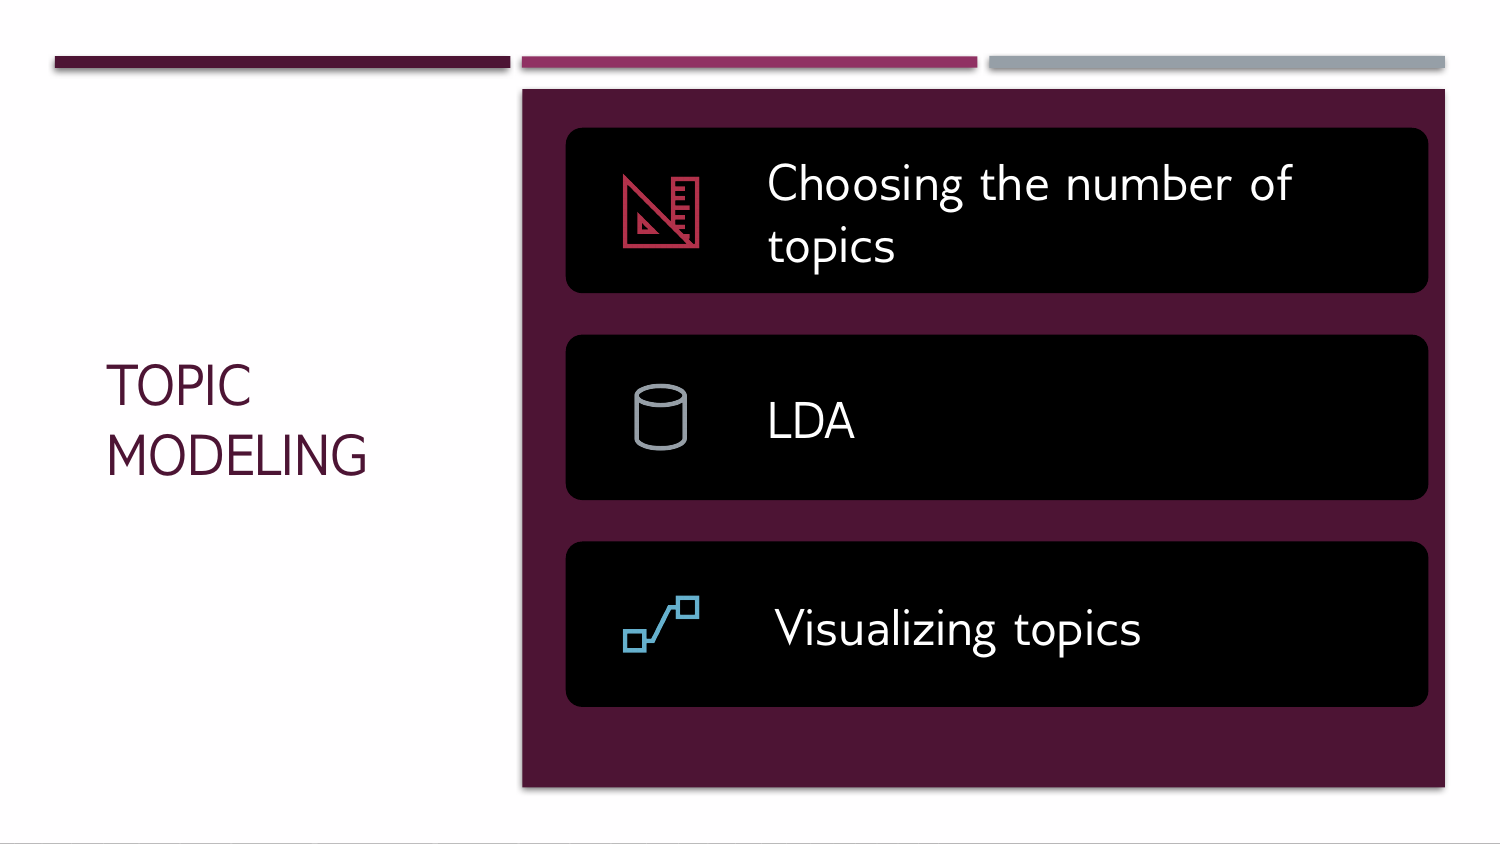

# Topic Modeling
Choosing the number of topics
LDA
Visualizing topics